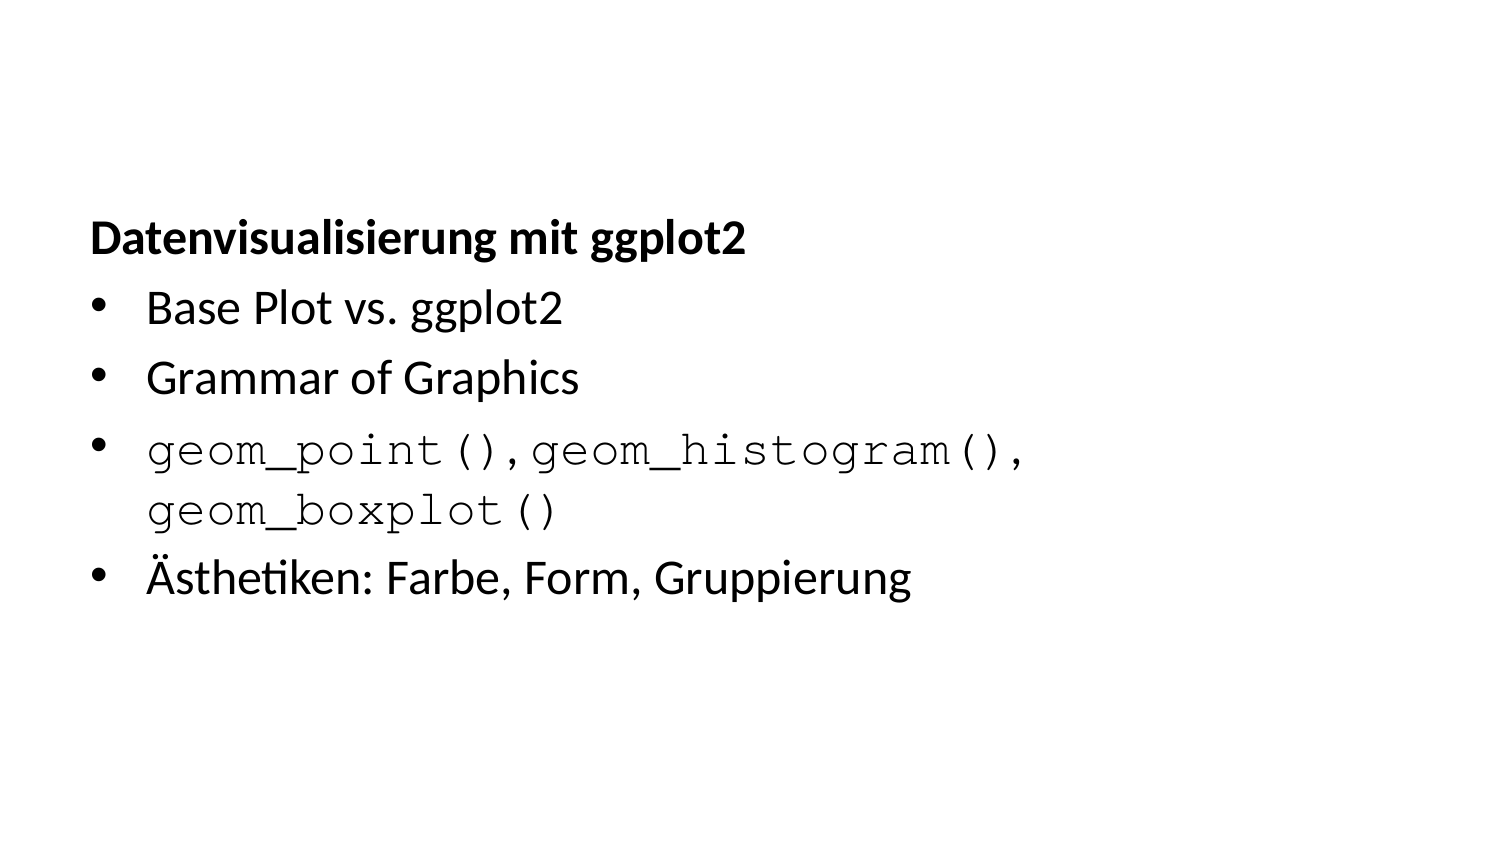

Datenvisualisierung mit ggplot2
Base Plot vs. ggplot2
Grammar of Graphics
geom_point(), geom_histogram(), geom_boxplot()
Ästhetiken: Farbe, Form, Gruppierung